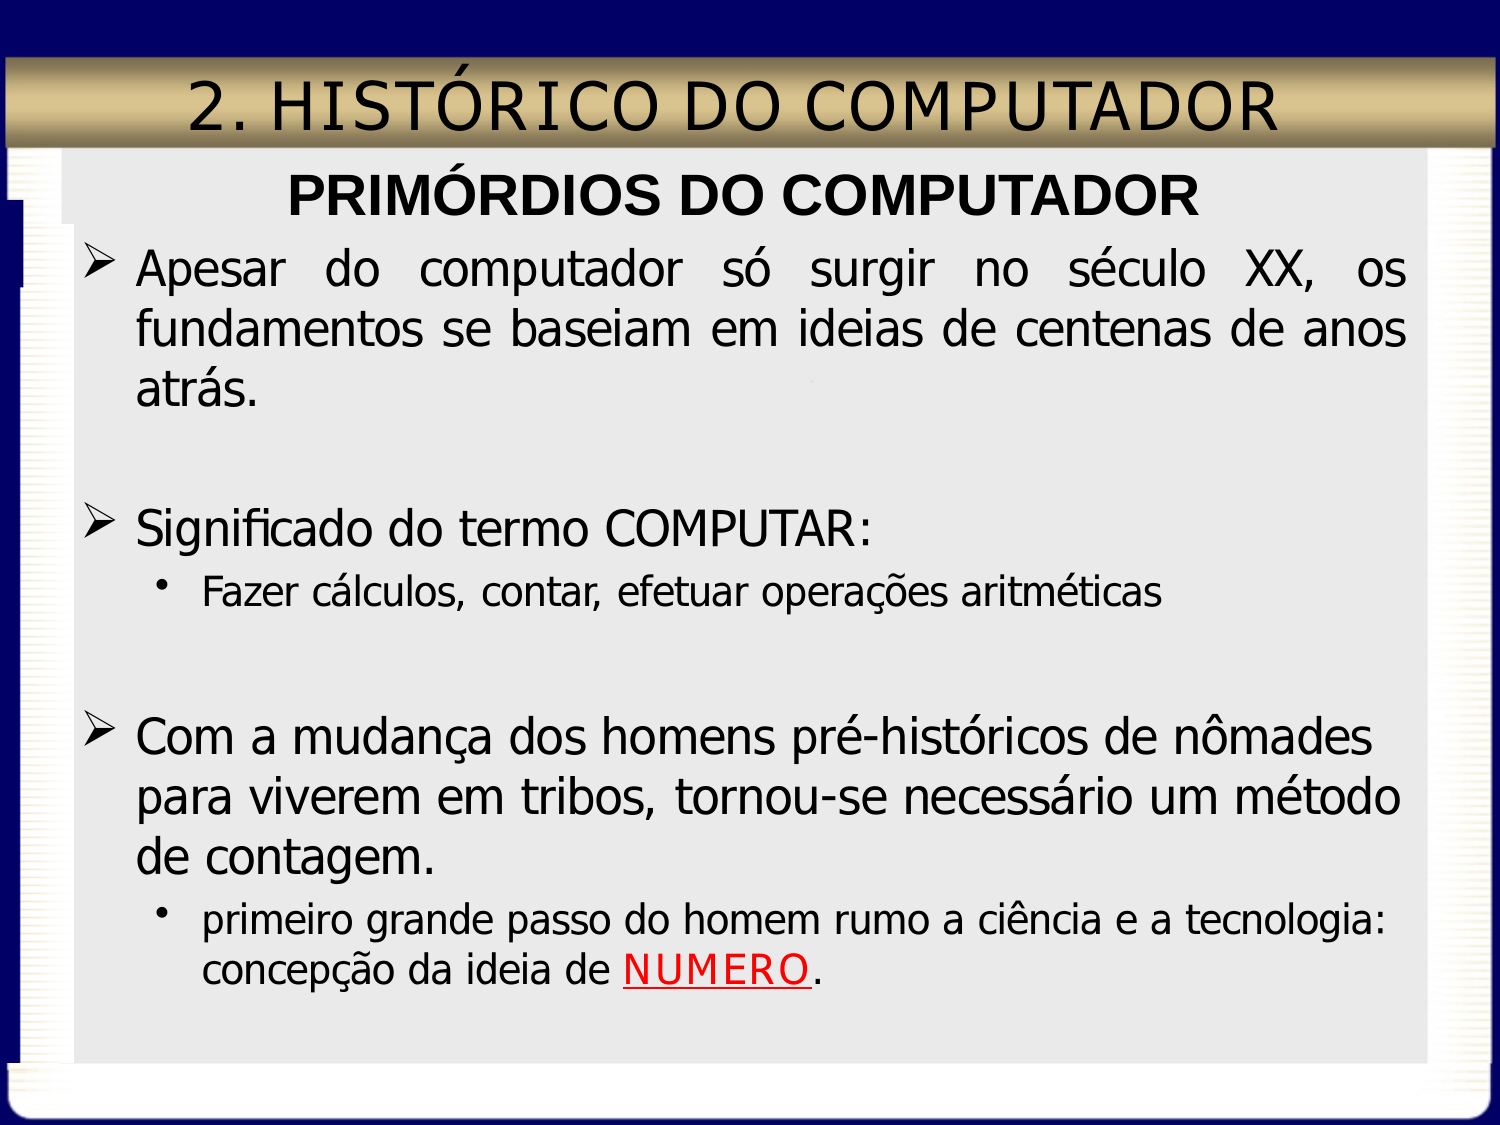

# 2. HISTÓRICO DO COMPUTADOR
PRIMÓRDIOS DO COMPUTADOR
Apesar do computador só surgir no século XX, os fundamentos se baseiam em ideias de centenas de anos atrás.

Significado do termo COMPUTAR:
Fazer cálculos, contar, efetuar operações aritméticas

Com a mudança dos homens pré-históricos de nômades para viverem em tribos, tornou-se necessário um método de contagem.
primeiro grande passo do homem rumo a ciência e a tecnologia: concepção da ideia de NUMERO.